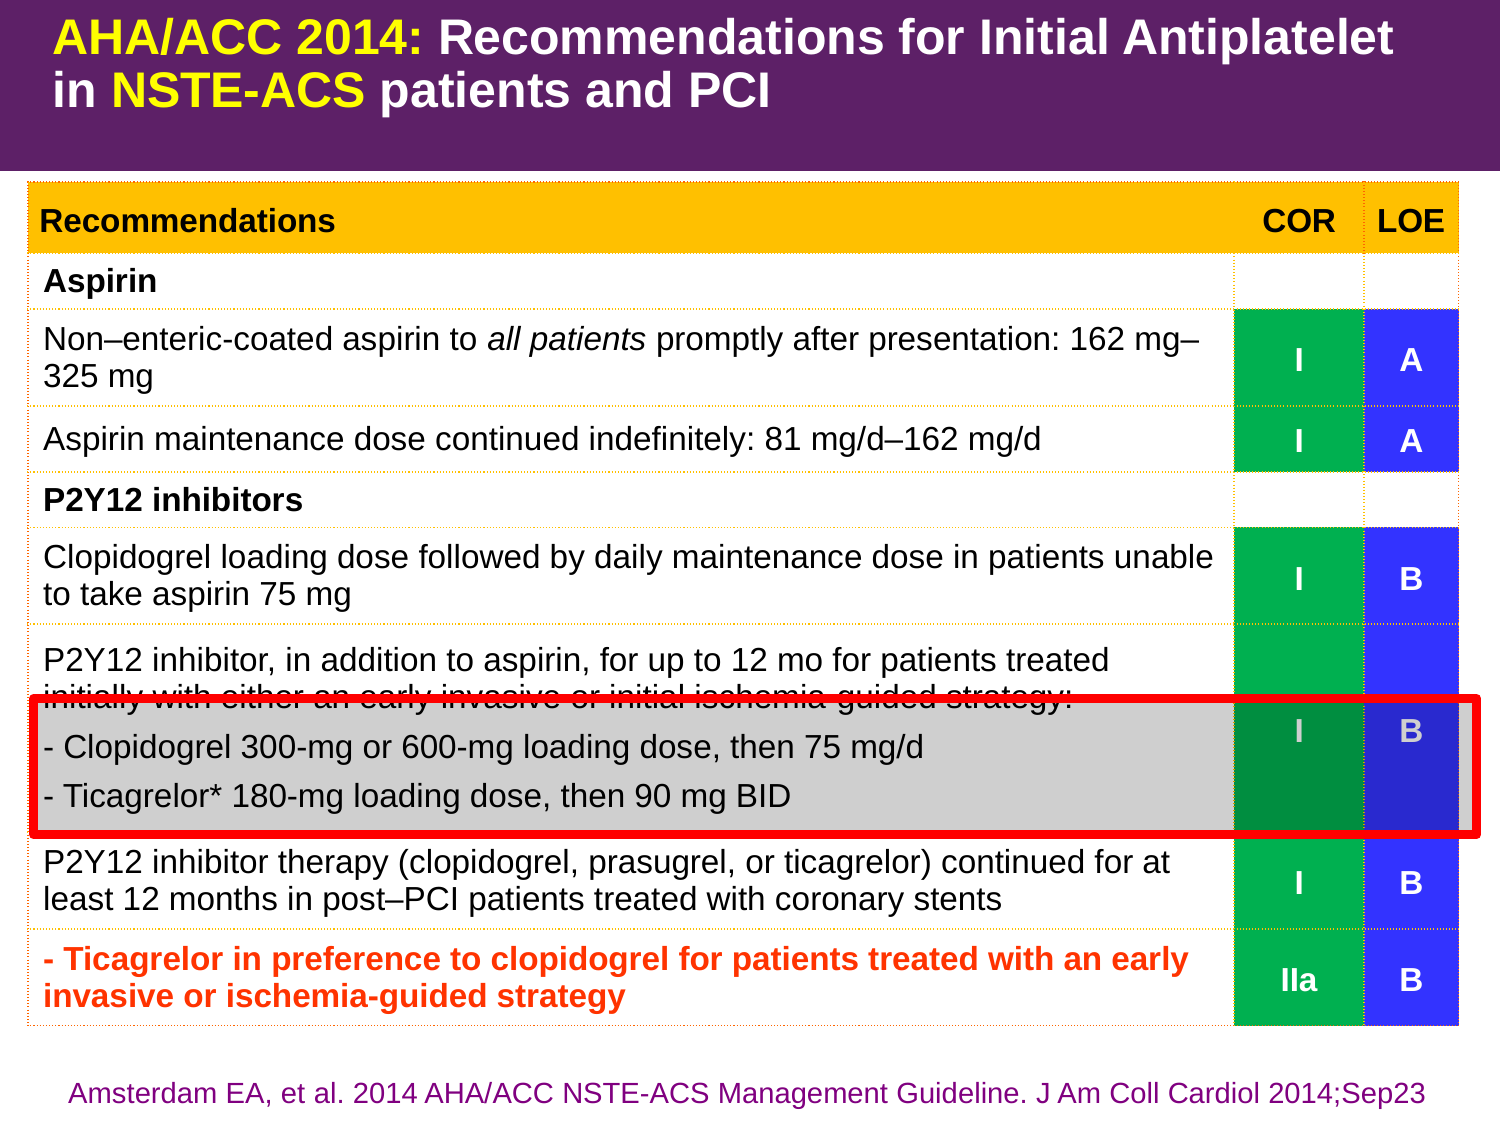

# AHA/ACC 2014: Recommendations for Initial Antiplatelet in NSTE-ACS patients and PCI
| Recommendations | COR | LOE |
| --- | --- | --- |
| Aspirin |  |  |
| Non–enteric-coated aspirin to all patients promptly after presentation: 162 mg–325 mg | I | A |
| Aspirin maintenance dose continued indefinitely: 81 mg/d–162 mg/d | I | A |
| P2Y12 inhibitors |  |  |
| Clopidogrel loading dose followed by daily maintenance dose in patients unable to take aspirin 75 mg | I | B |
| P2Y12 inhibitor, in addition to aspirin, for up to 12 mo for patients treated initially with either an early invasive or initial ischemia-guided strategy: - Clopidogrel 300-mg or 600-mg loading dose, then 75 mg/d - Ticagrelor\* 180-mg loading dose, then 90 mg BID | I | B |
| P2Y12 inhibitor therapy (clopidogrel, prasugrel, or ticagrelor) continued for at least 12 months in post–PCI patients treated with coronary stents | I | B |
| - Ticagrelor in preference to clopidogrel for patients treated with an early invasive or ischemia-guided strategy | IIa | B |

Amsterdam EA, et al. 2014 AHA/ACC NSTE-ACS Management Guideline. J Am Coll Cardiol 2014;Sep23